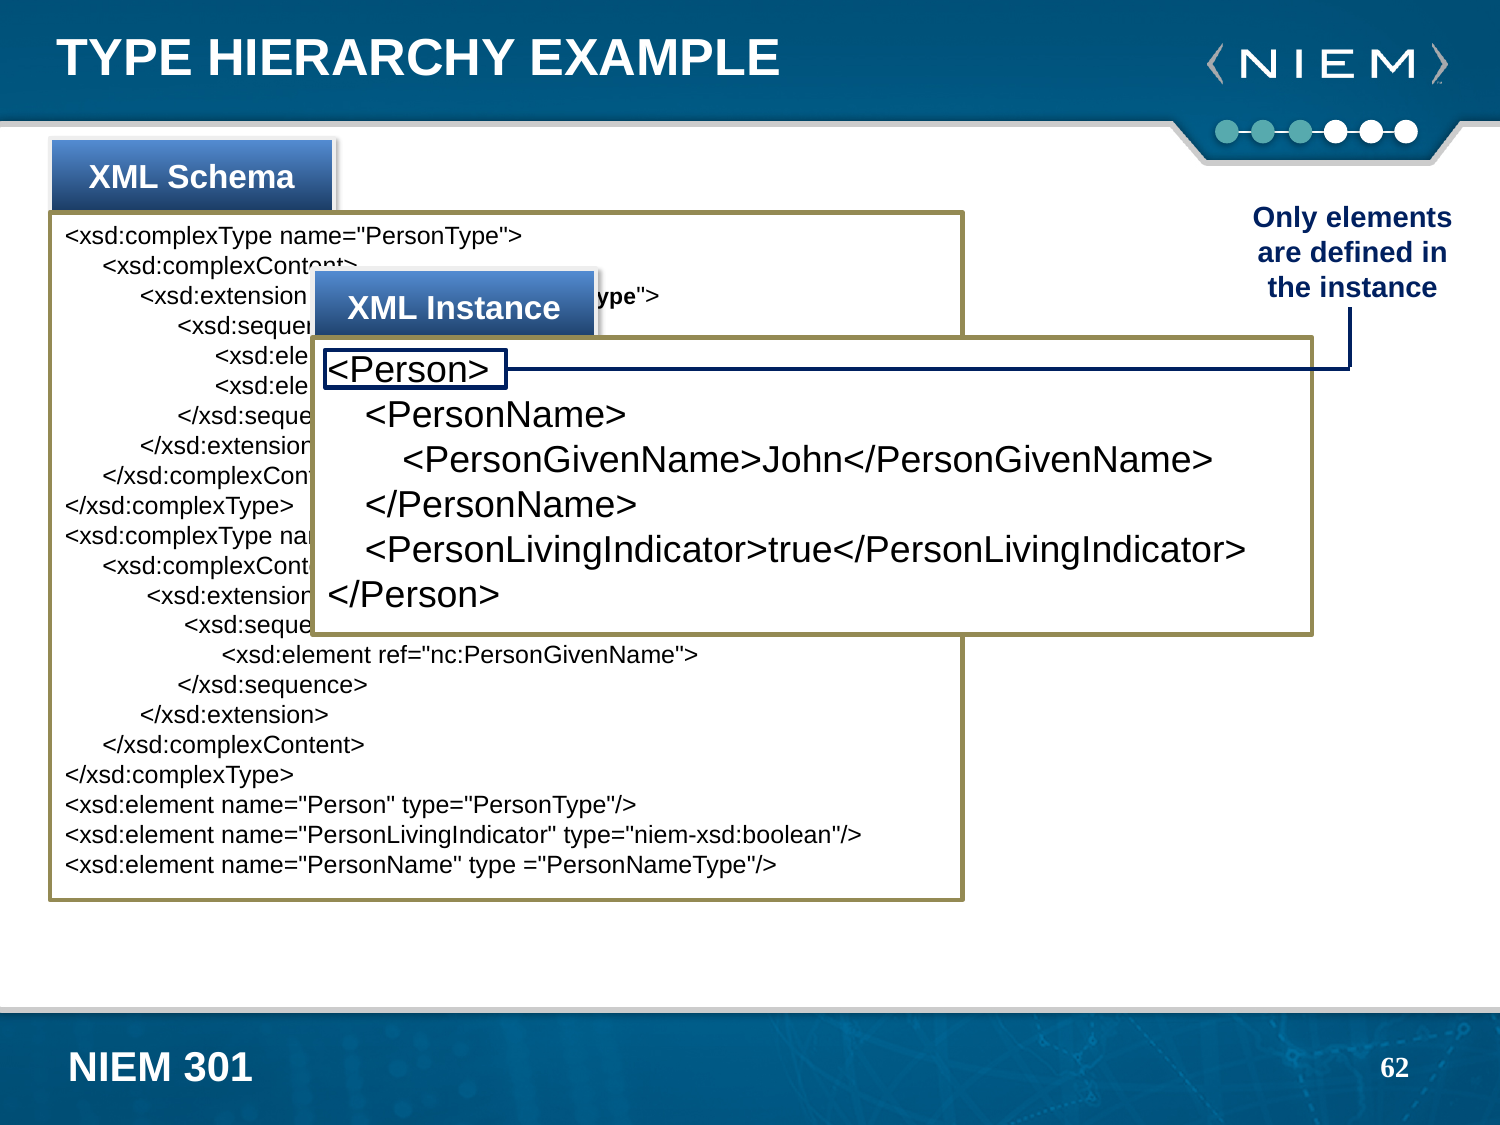

# Type Hierarchy Example

XML Schema
Only elements are defined in the instance
<xsd:complexType name="PersonType">
	<xsd:complexContent>
		<xsd:extension base="structures:ObjectType">
			<xsd:sequence>
				<xsd:element ref="nc:PersonName"/>
				<xsd:element ref="nc:PersonLivingIndicator"/>
			</xsd:sequence>
		</xsd:extension>
	</xsd:complexContent>
</xsd:complexType>
<xsd:complexType name="PersonNameType">
	<xsd:complexContent>
		 <xsd:extension base="structures:ObjectType">
			 <xsd:sequence>
				 <xsd:element ref="nc:PersonGivenName">
			</xsd:sequence>
		</xsd:extension>
	</xsd:complexContent>
</xsd:complexType>
<xsd:element name="Person" type="PersonType"/>
<xsd:element name="PersonLivingIndicator" type="niem-xsd:boolean"/>
<xsd:element name="PersonName" type ="PersonNameType"/>
XML Instance
<Person>
	<PersonName>
		<PersonGivenName>John</PersonGivenName>
	</PersonName>
	<PersonLivingIndicator>true</PersonLivingIndicator>
</Person>

62